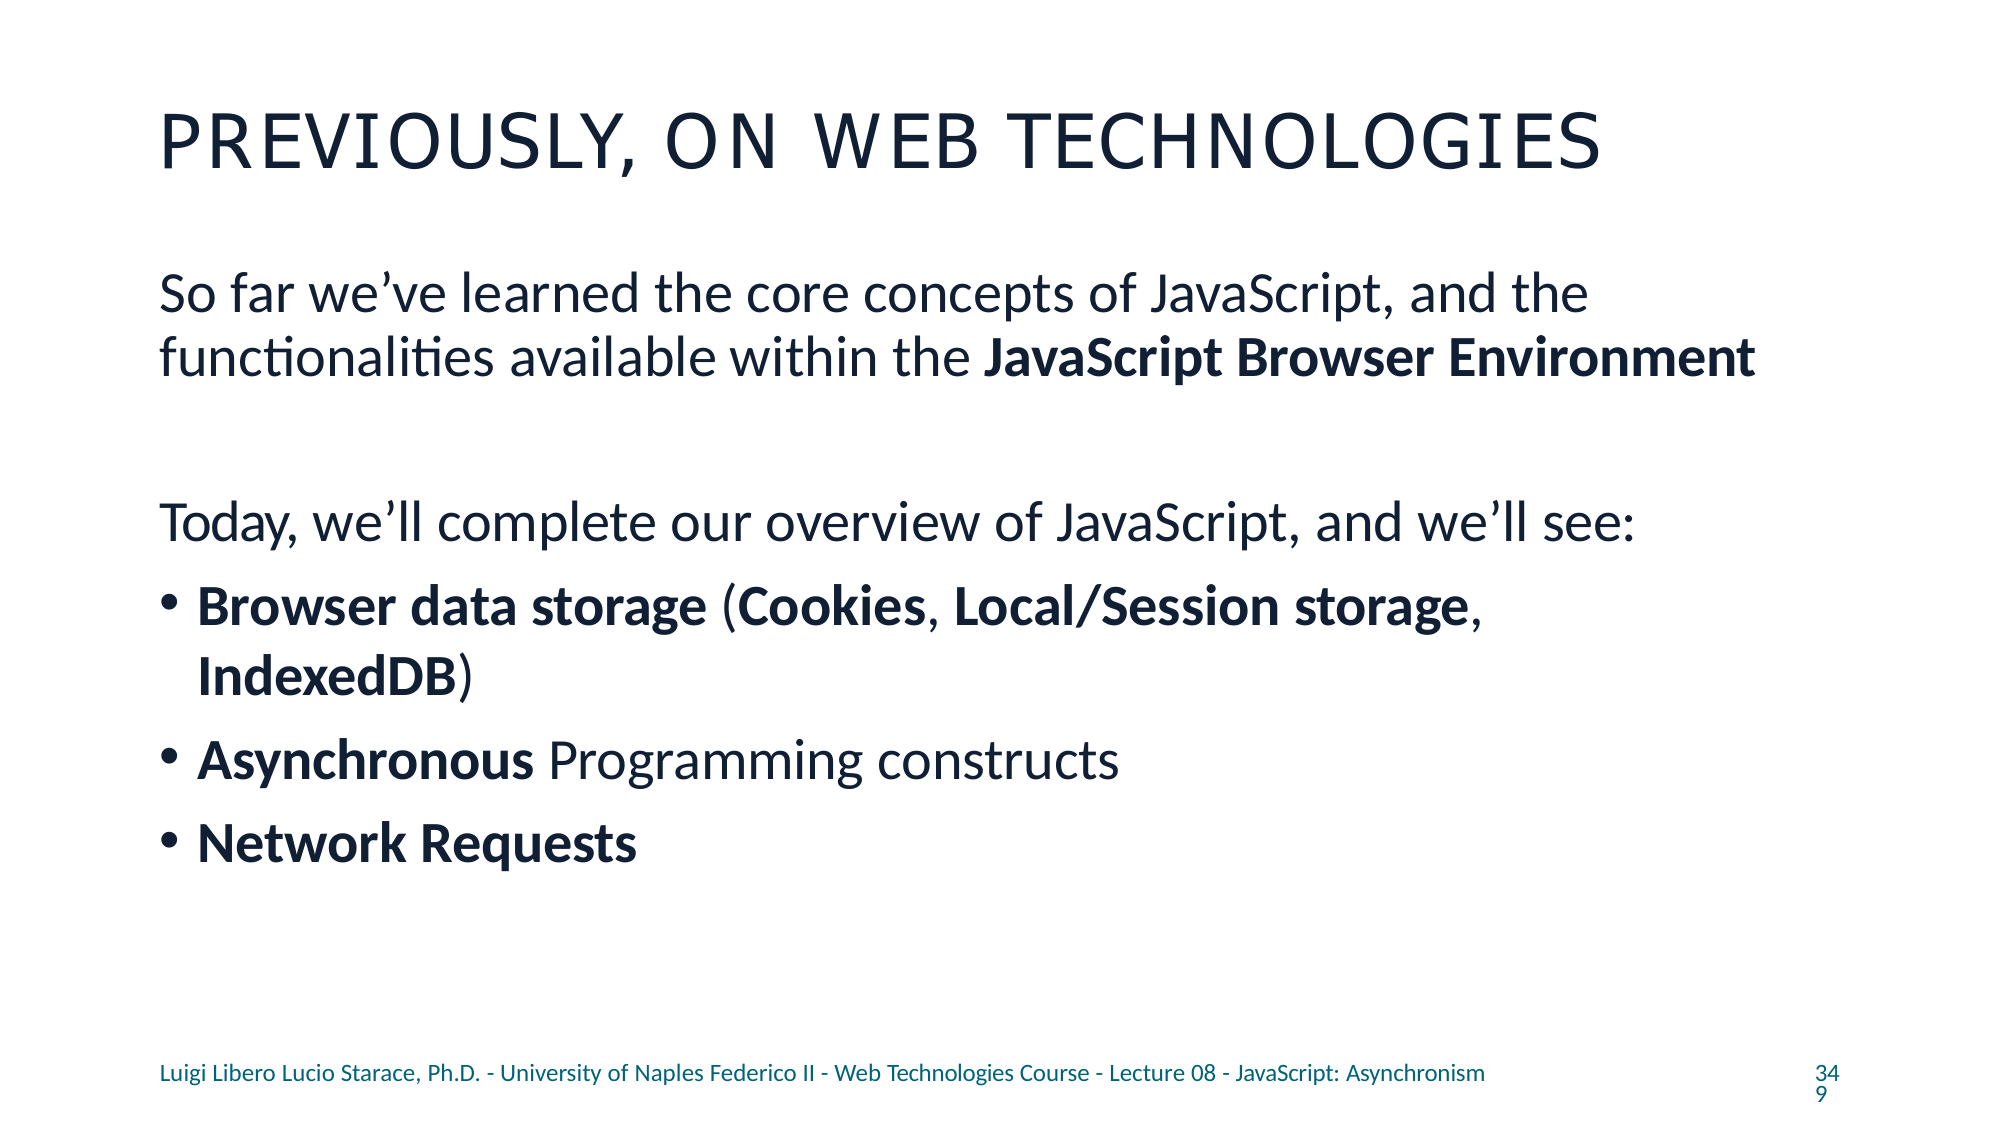

# PREVIOUSLY, ON WEB TECHNOLOGIES
So far we’ve learned the core concepts of JavaScript, and the functionalities available within the JavaScript Browser Environment

Today, we’ll complete our overview of JavaScript, and we’ll see:
Browser data storage (Cookies, Local/Session storage, IndexedDB)
Asynchronous Programming constructs
Network Requests
Luigi Libero Lucio Starace, Ph.D. - University of Naples Federico II - Web Technologies Course - Lecture 08 - JavaScript: Asynchronism
349